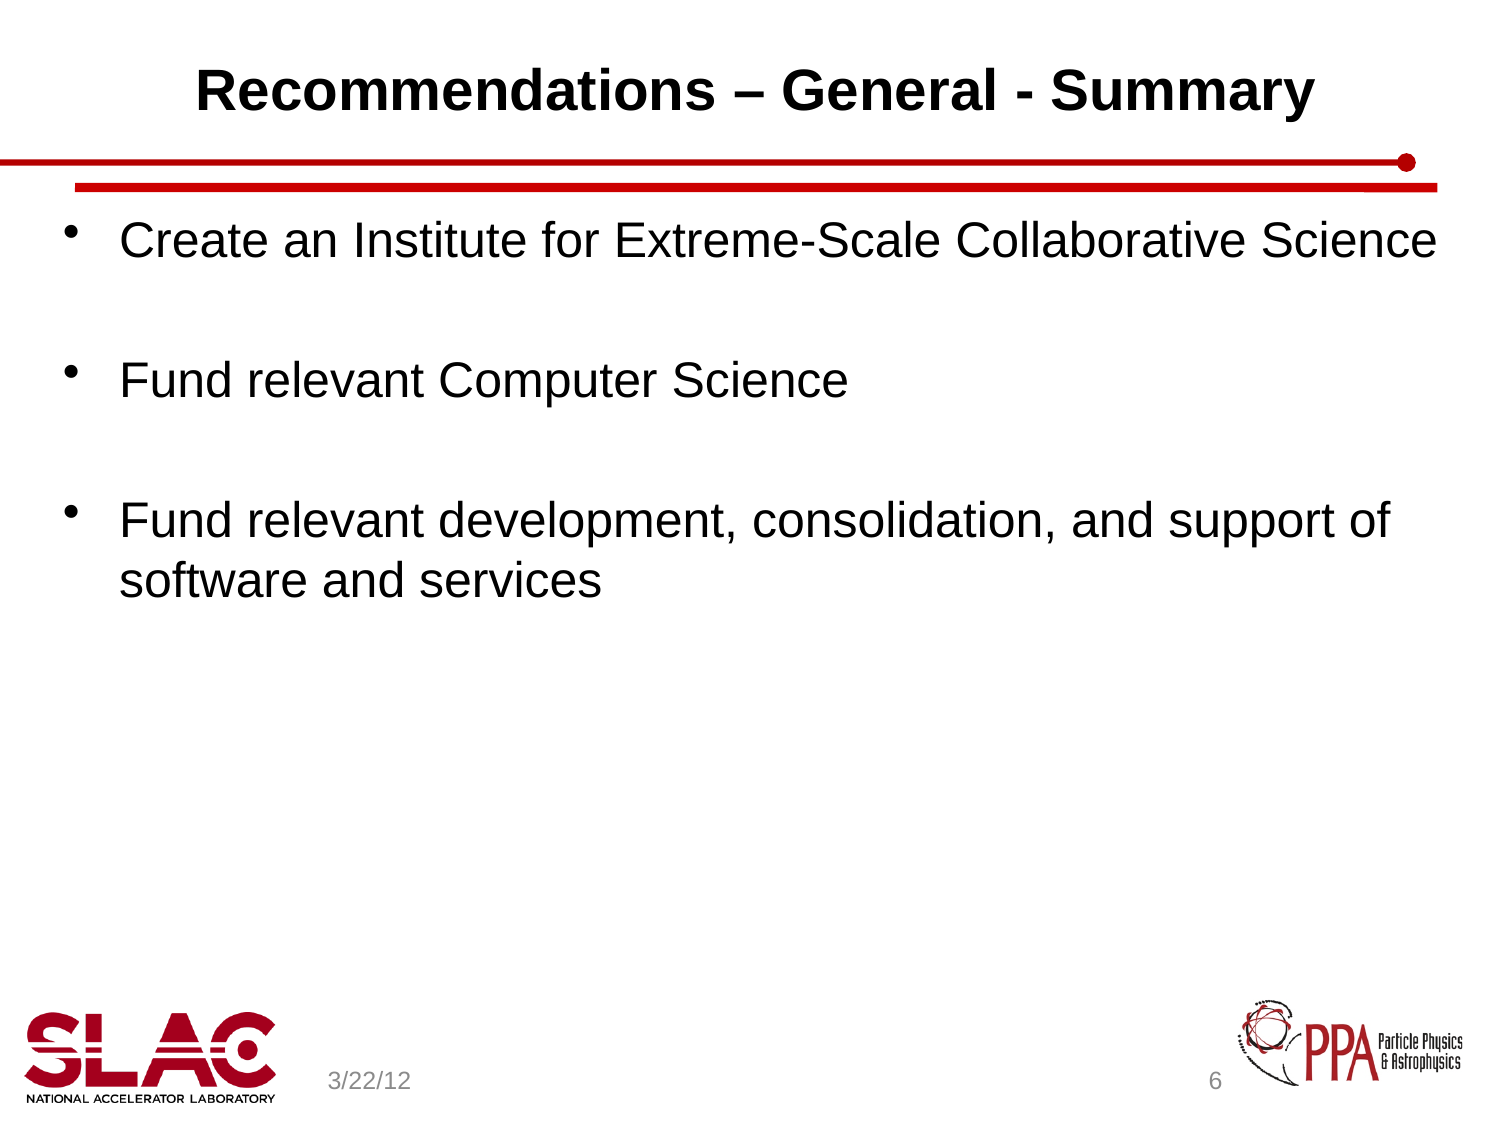

# Recommendations – General - Summary
Create an Institute for Extreme-Scale Collaborative Science

Fund relevant Computer Science

Fund relevant development, consolidation, and support of software and services
3/22/12
6